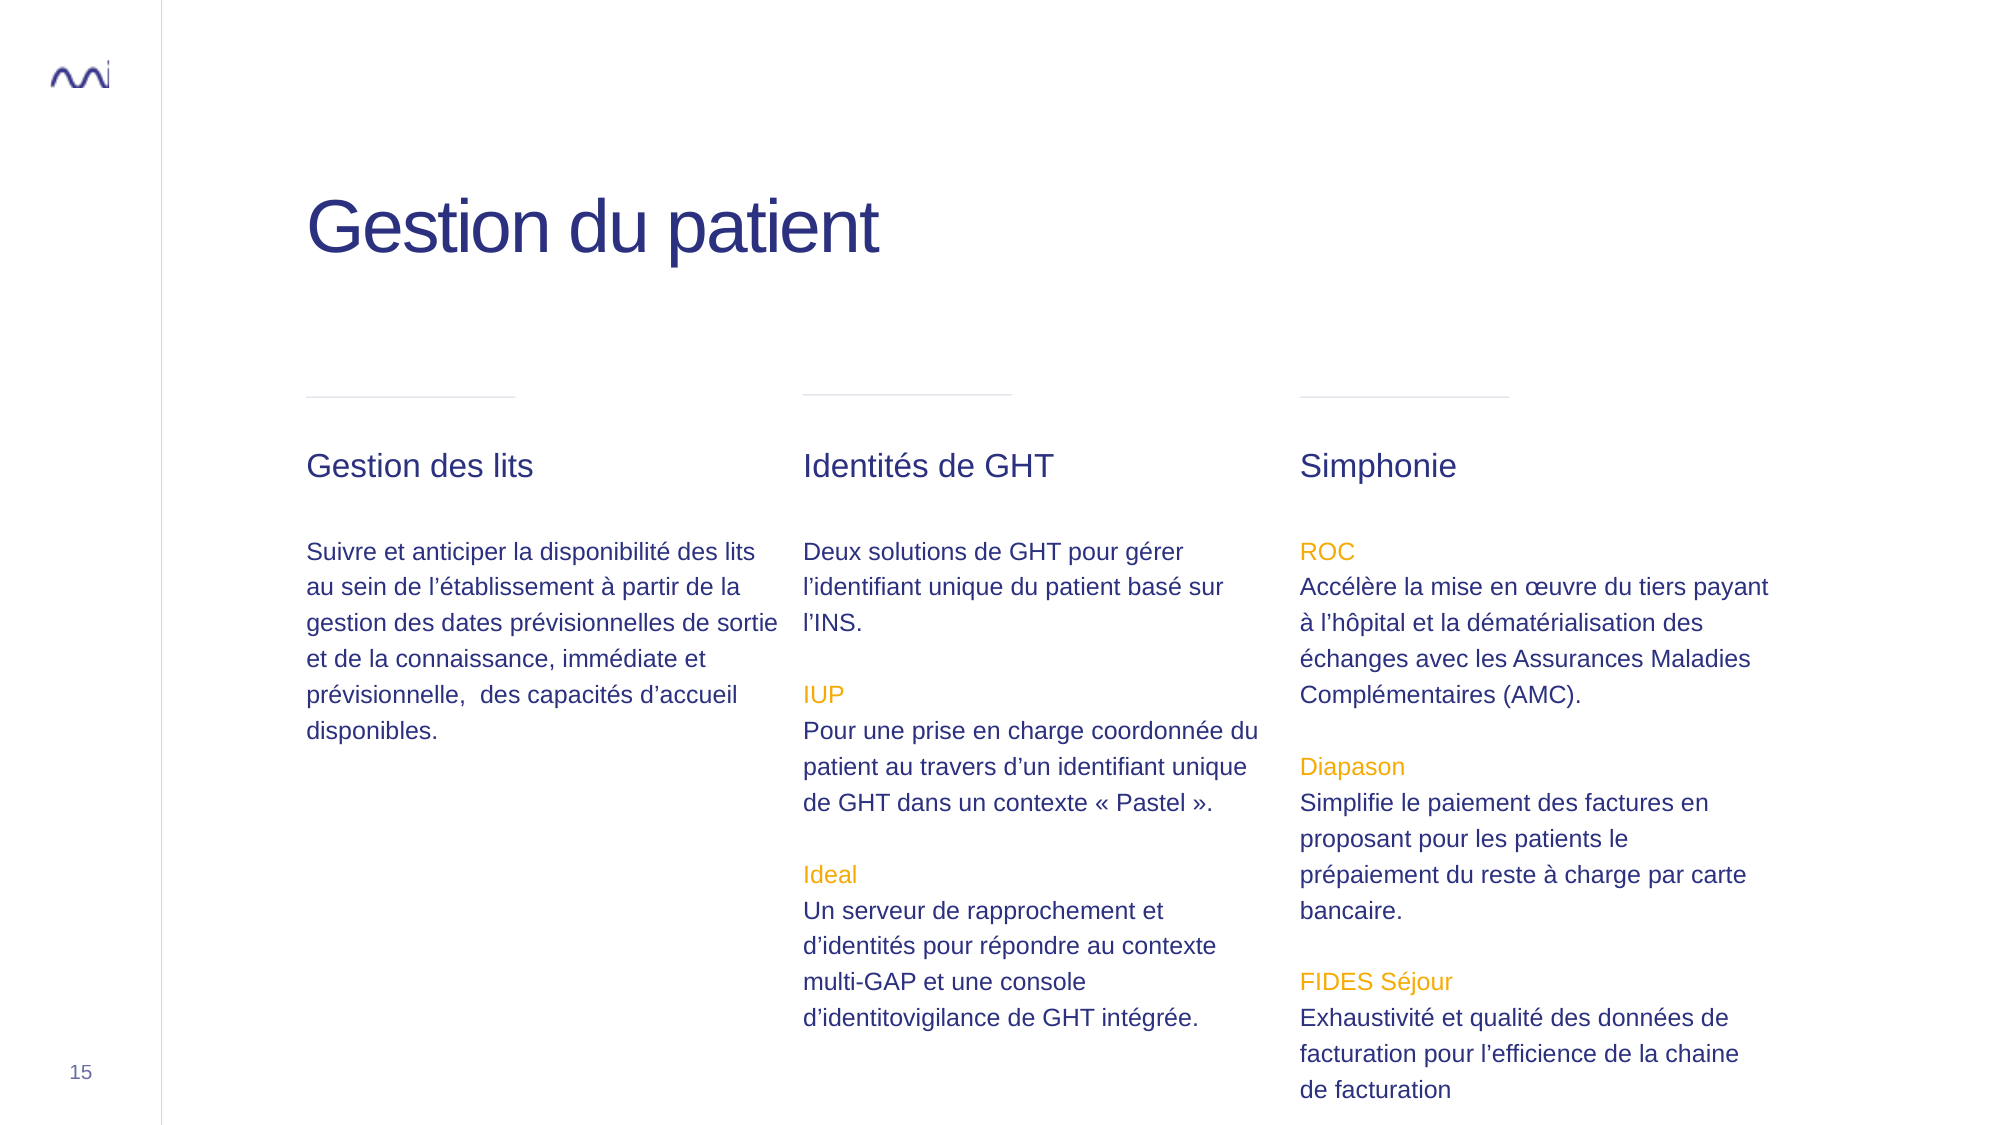

# Gestion du patient
Gestion des lits
Identités de GHT
Simphonie
Suivre et anticiper la disponibilité des lits au sein de l’établissement à partir de la gestion des dates prévisionnelles de sortie et de la connaissance, immédiate et prévisionnelle,  des capacités d’accueil disponibles.
Deux solutions de GHT pour gérer l’identifiant unique du patient basé sur l’INS.

IUP
Pour une prise en charge coordonnée du patient au travers d’un identifiant unique de GHT dans un contexte « Pastel ».

Ideal
Un serveur de rapprochement et d’identités pour répondre au contexte multi-GAP et une console d’identitovigilance de GHT intégrée.
ROC 
Accélère la mise en œuvre du tiers payant à l’hôpital et la dématérialisation des échanges avec les Assurances Maladies Complémentaires (AMC).
Diapason 
Simplifie le paiement des factures en proposant pour les patients le prépaiement du reste à charge par carte bancaire.

FIDES Séjour
Exhaustivité et qualité des données de facturation pour l’efficience de la chaine de facturation

15